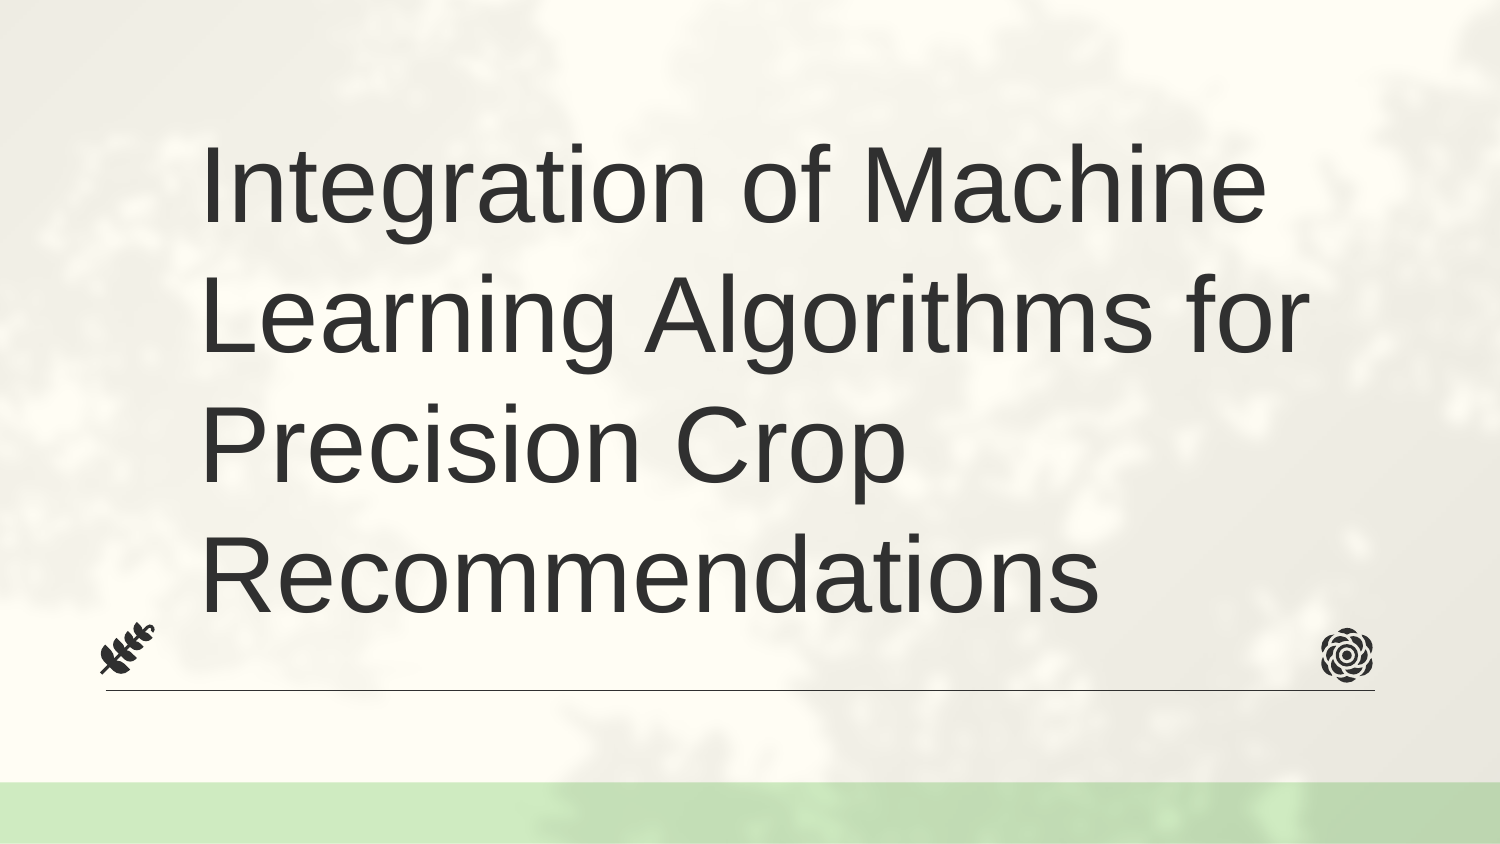

# Integration of Machine Learning Algorithms for Precision Crop Recommendations